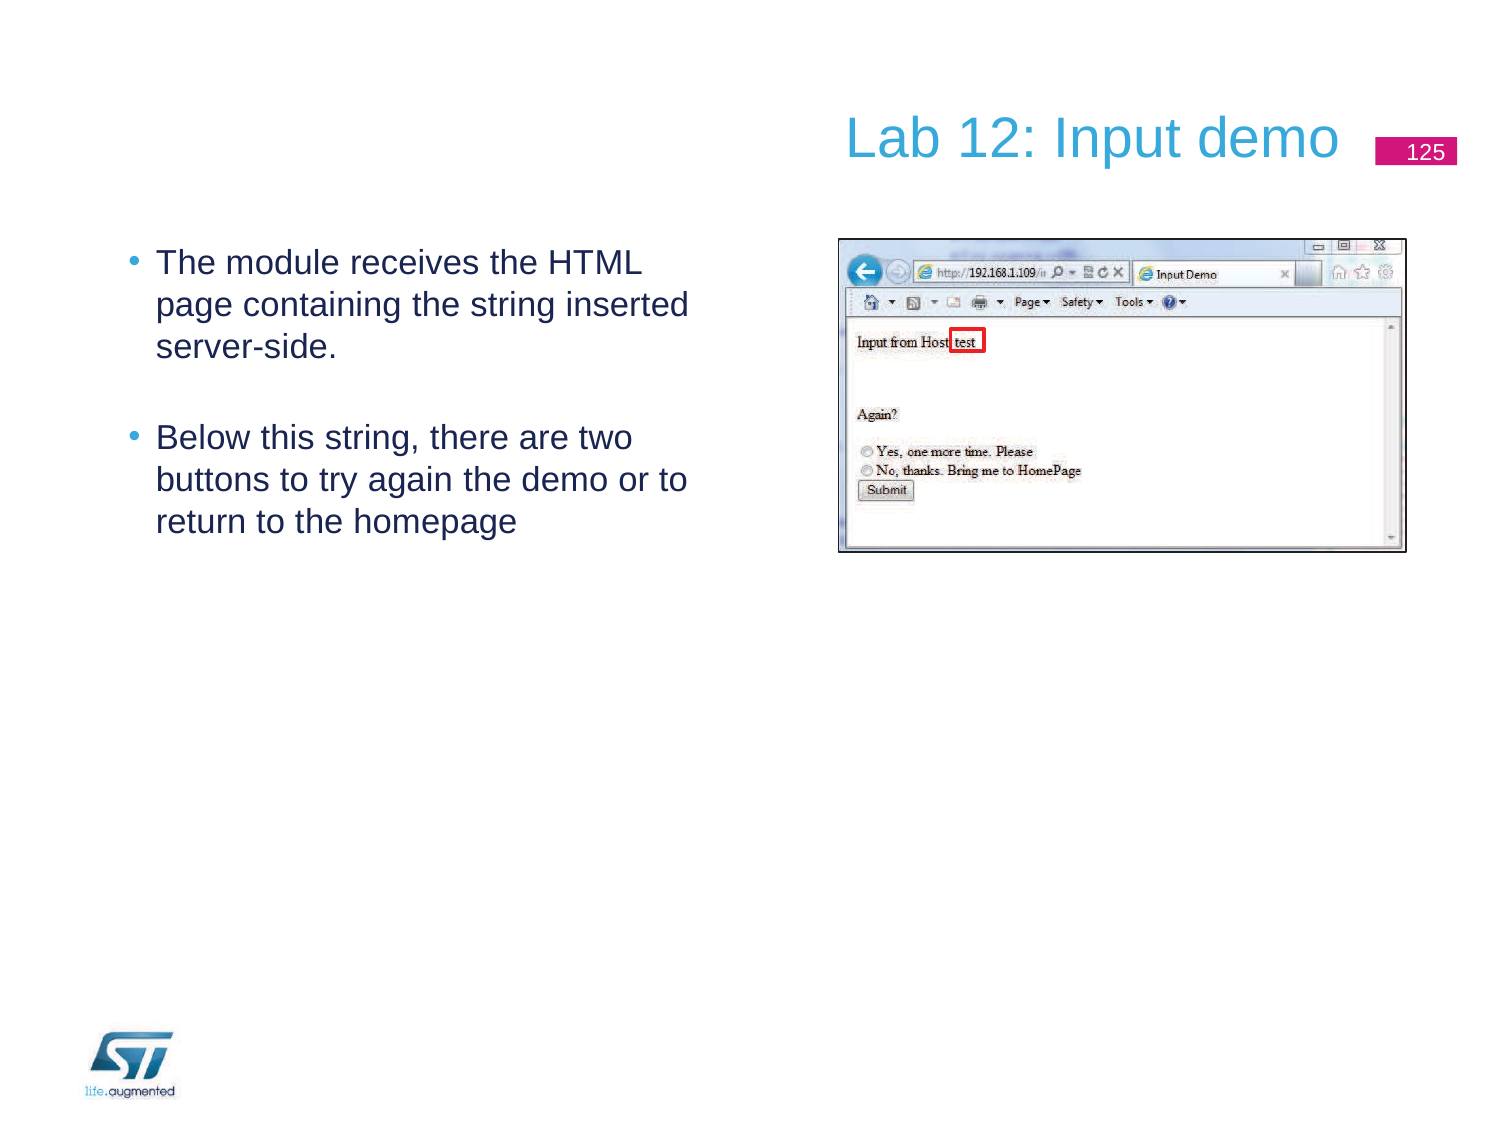

# Lab 12: Input demo
125

The module receives the HTML page containing the string inserted server-side.

Below this string, there are two buttons to try again the demo or to return to the homepage